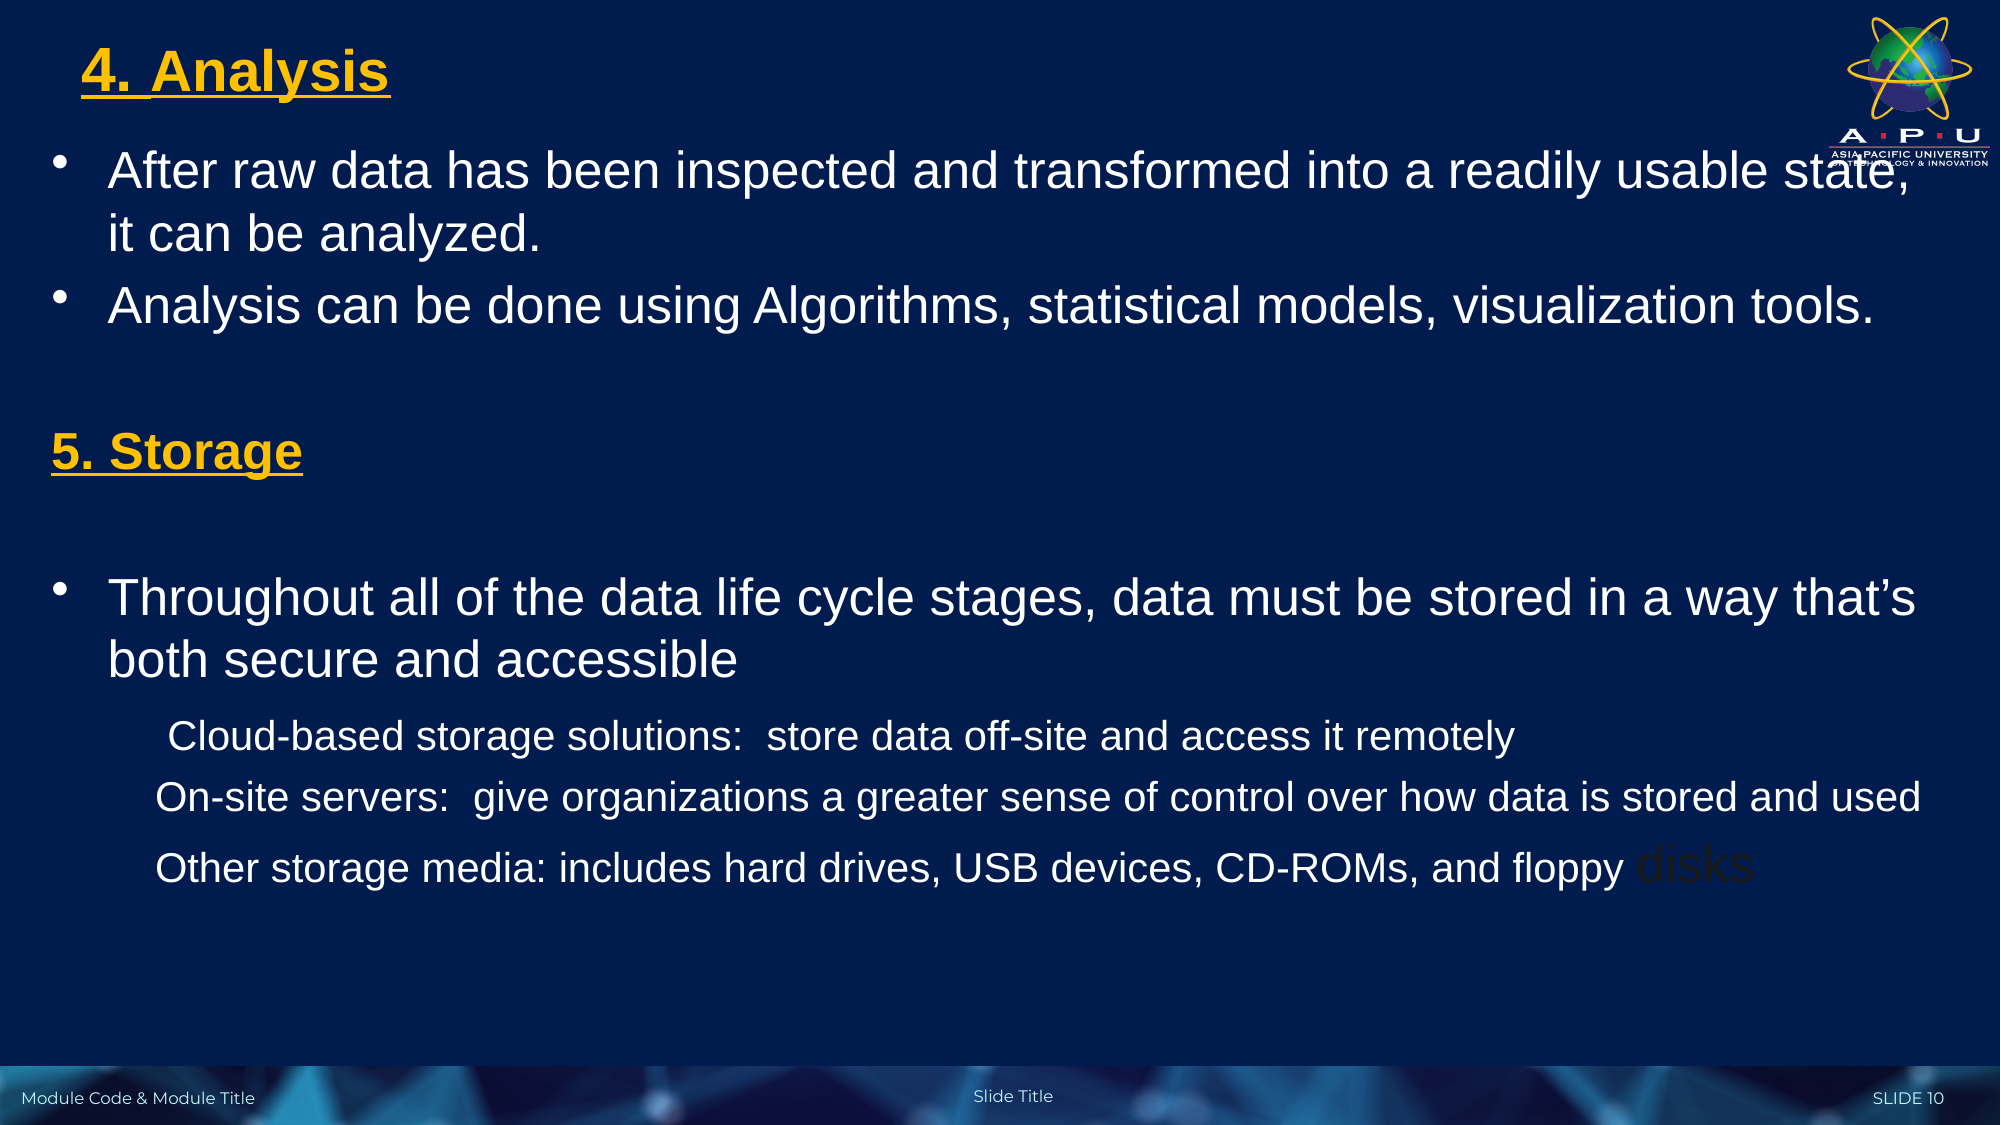

# 4. Analysis
After raw data has been inspected and transformed into a readily usable state, it can be analyzed.
Analysis can be done using Algorithms, statistical models, visualization tools.

5. Storage

Throughout all of the data life cycle stages, data must be stored in a way that’s both secure and accessible
        Cloud-based storage solutions:  store data off-site and access it remotely
         On-site servers:  give organizations a greater sense of control over how data is stored and used
         Other storage media: includes hard drives, USB devices, CD-ROMs, and floppy disks